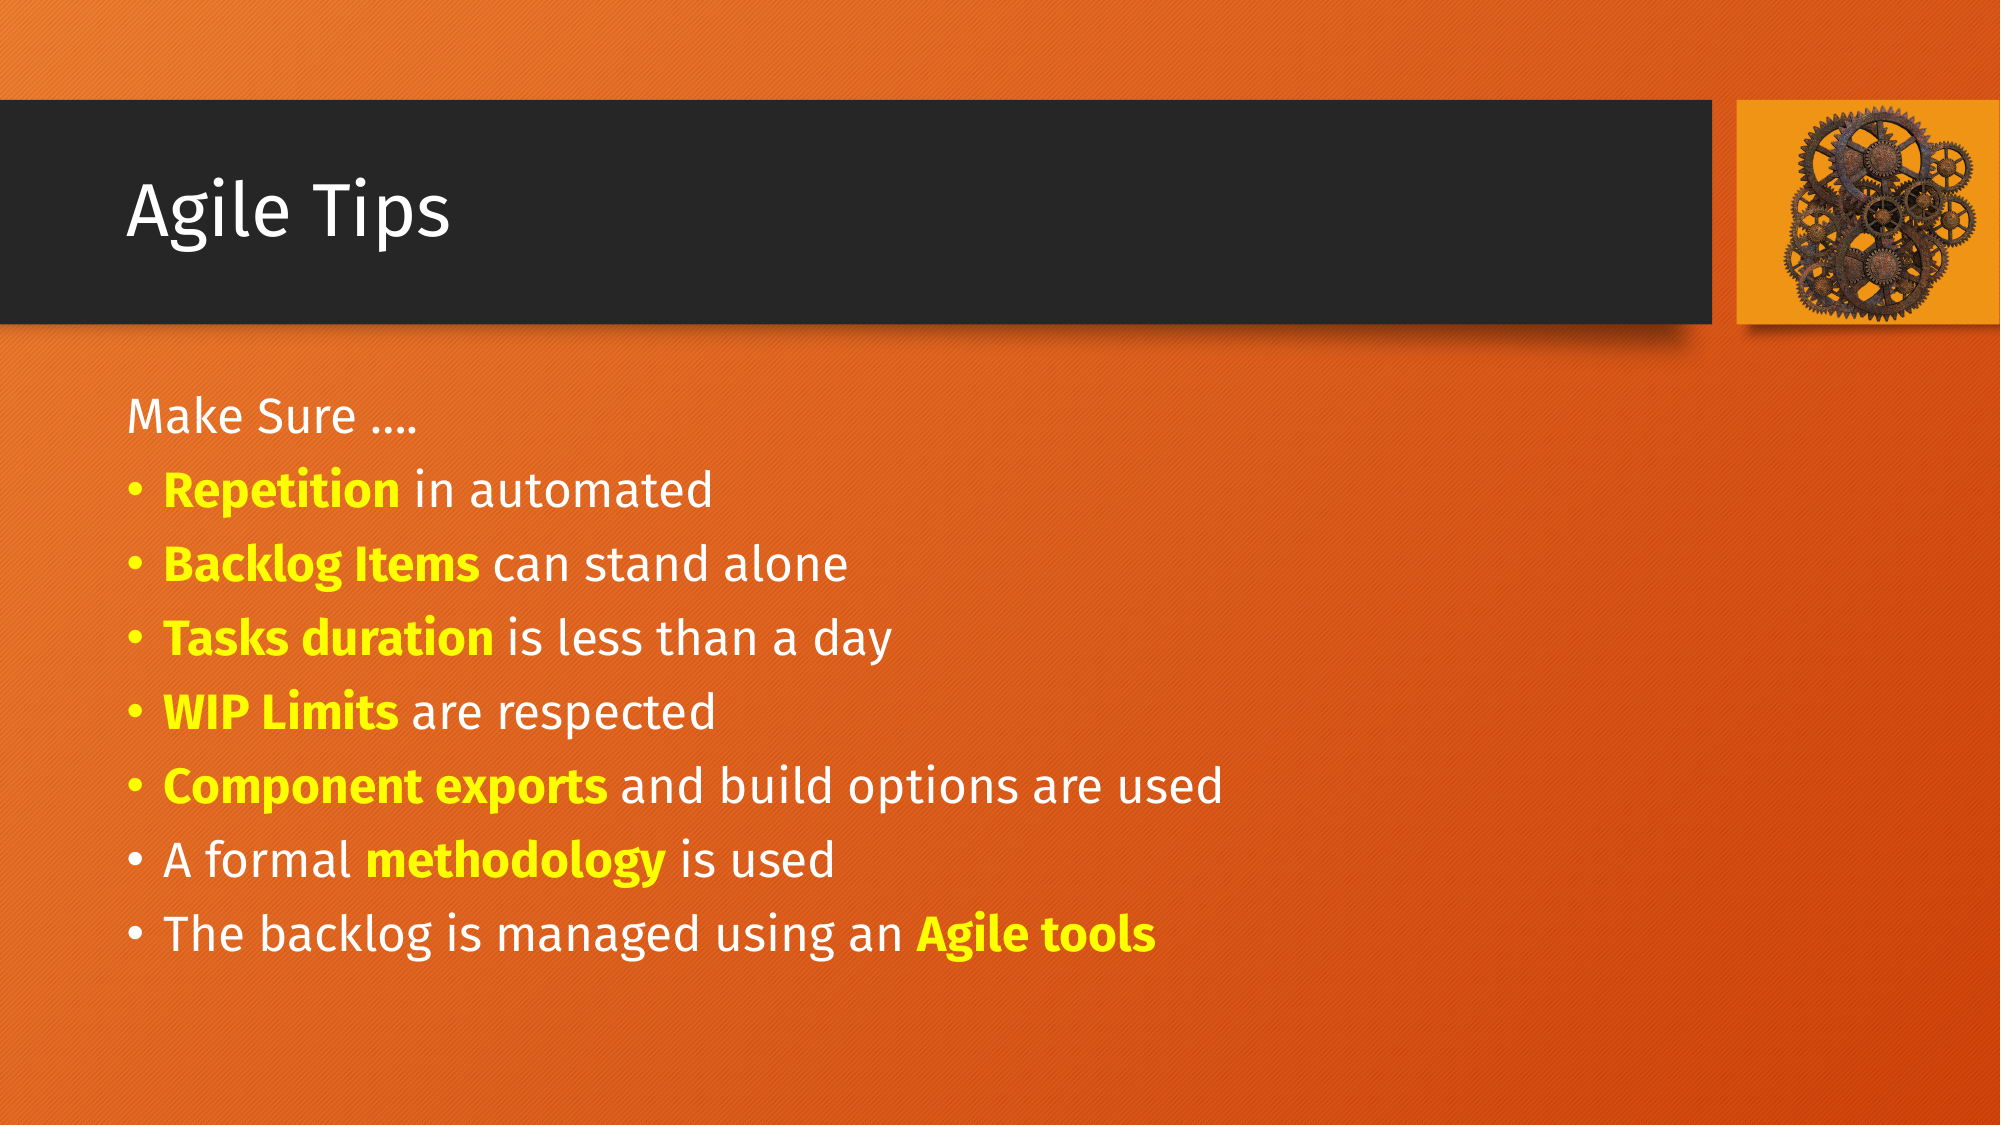

# Agile Tips
Make Sure ….
Repetition in automated
Backlog Items can stand alone
Tasks duration is less than a day
WIP Limits are respected
Component exports and build options are used
A formal methodology is used
The backlog is managed using an Agile tools